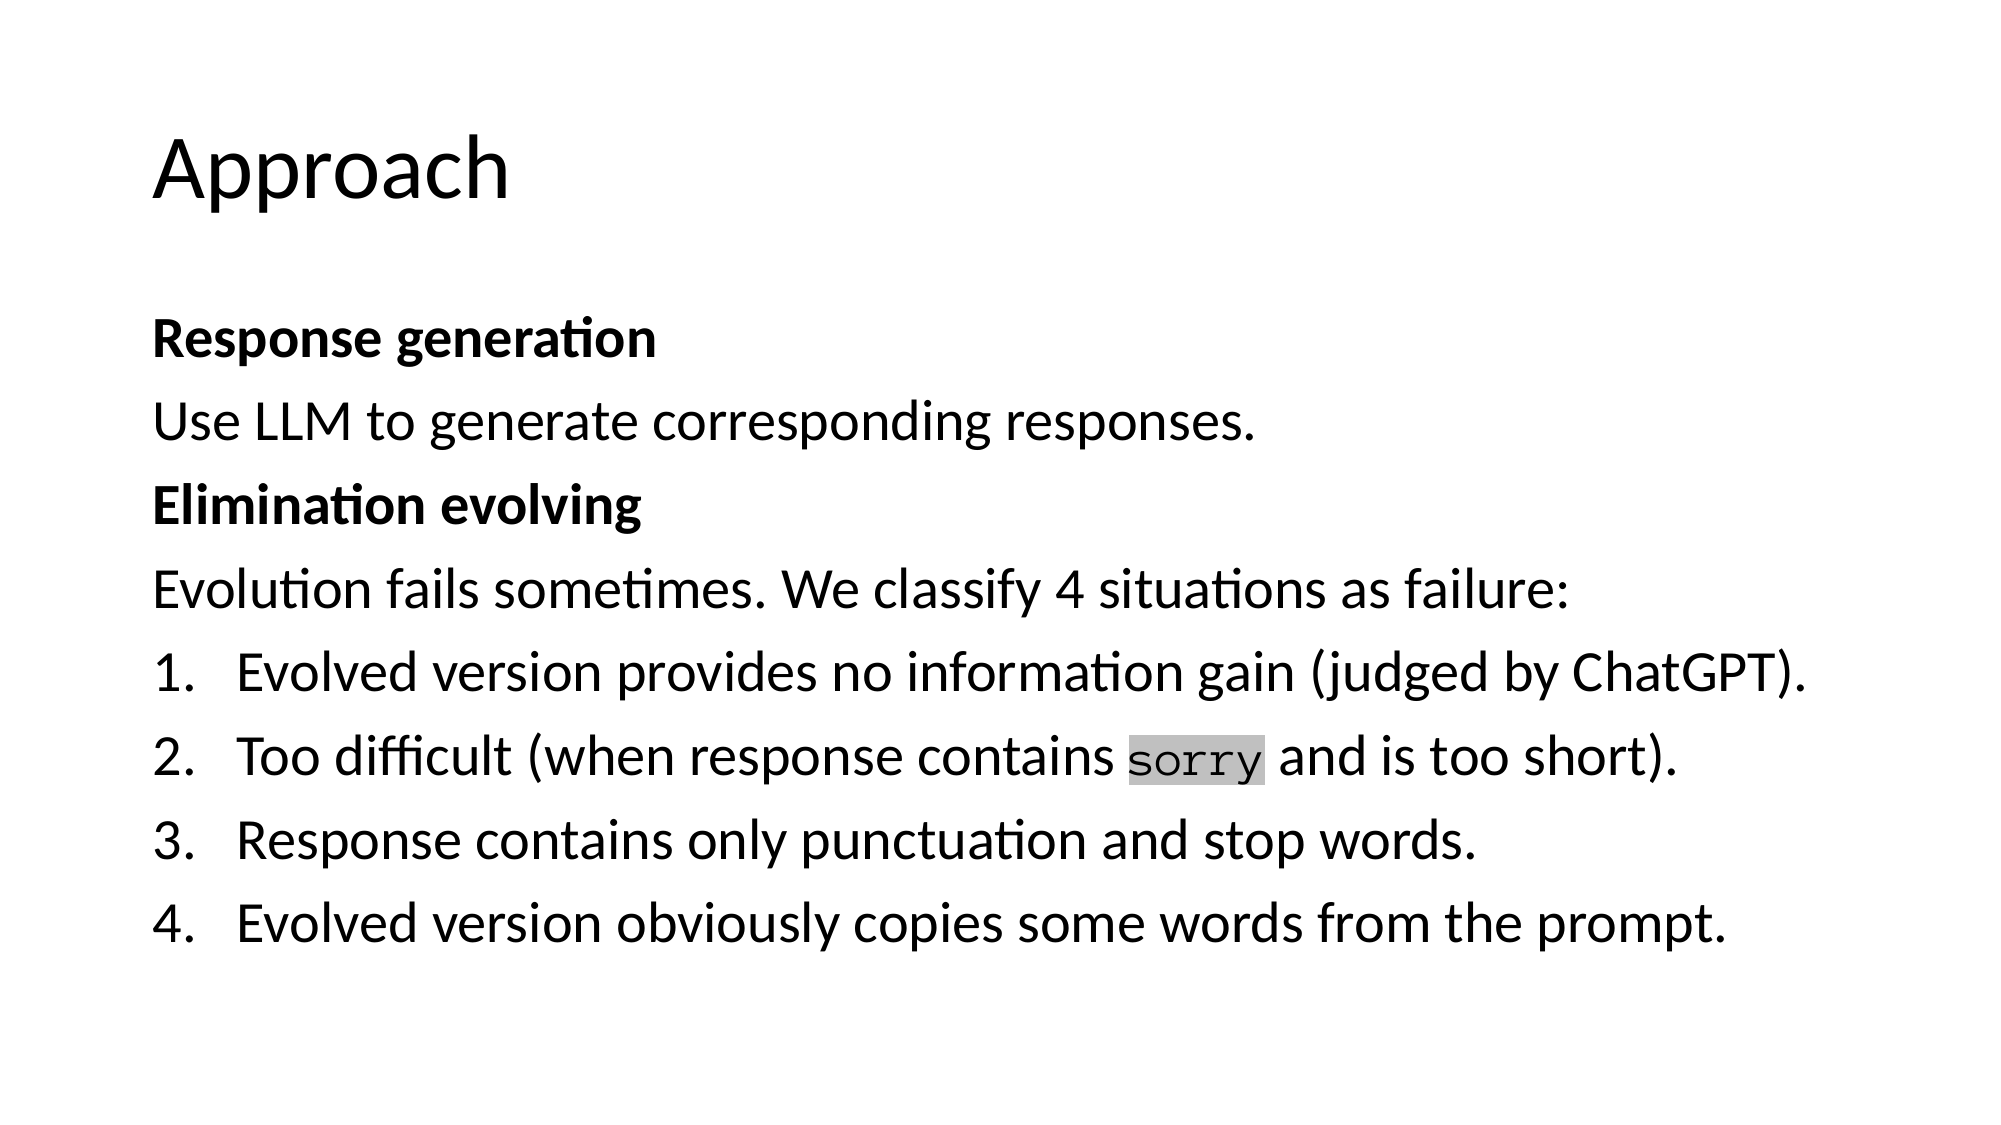

# Approach
Response generation
Use LLM to generate corresponding responses.
Elimination evolving
Evolution fails sometimes. We classify 4 situations as failure:
Evolved version provides no information gain (judged by ChatGPT).
Too difficult (when response contains sorry and is too short).
Response contains only punctuation and stop words.
Evolved version obviously copies some words from the prompt.